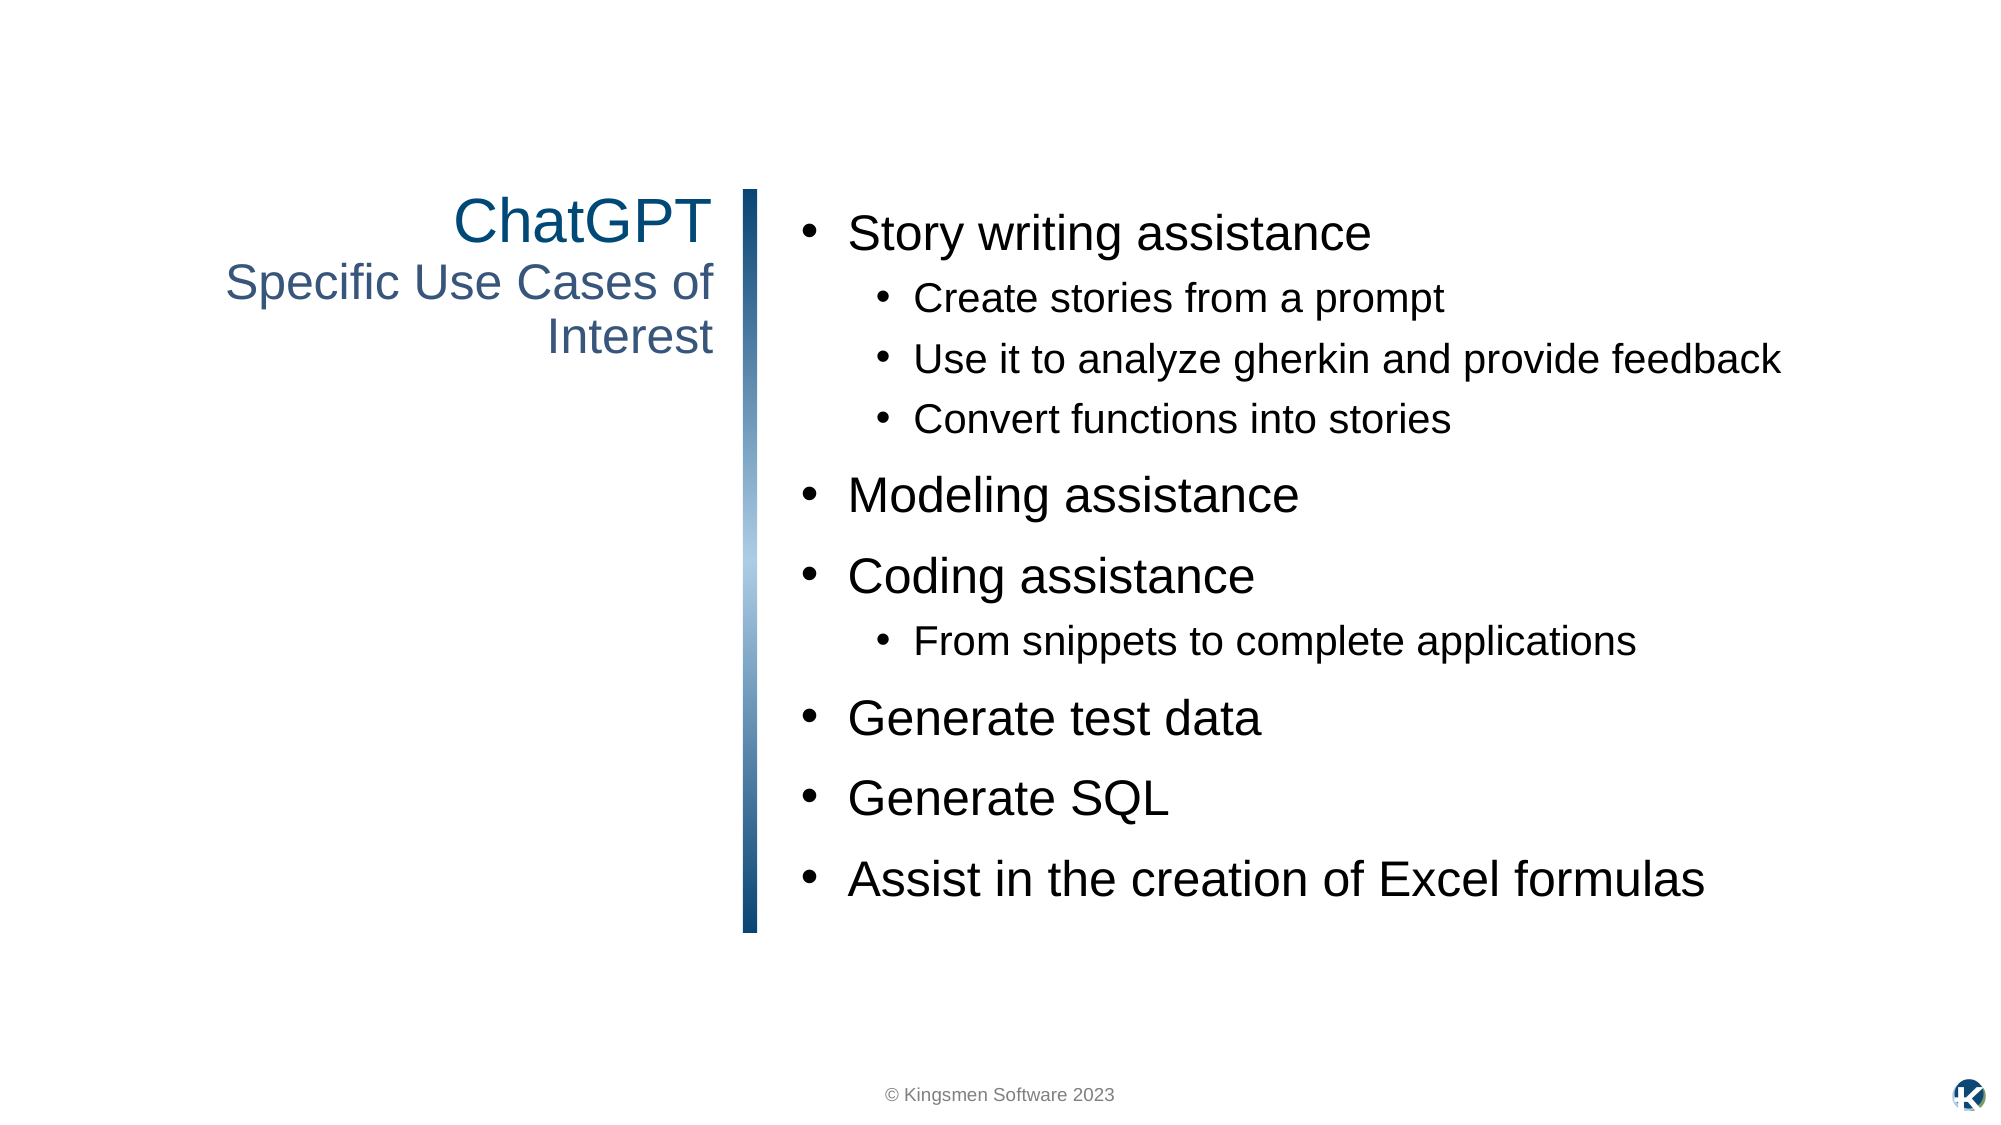

ChatGPT

Story writing assistance
Create stories from a prompt
Use it to analyze gherkin and provide feedback
Convert functions into stories
Modeling assistance
Coding assistance
From snippets to complete applications
Generate test data
Generate SQL
Assist in the creation of Excel formulas

Specific Use Cases of Interest